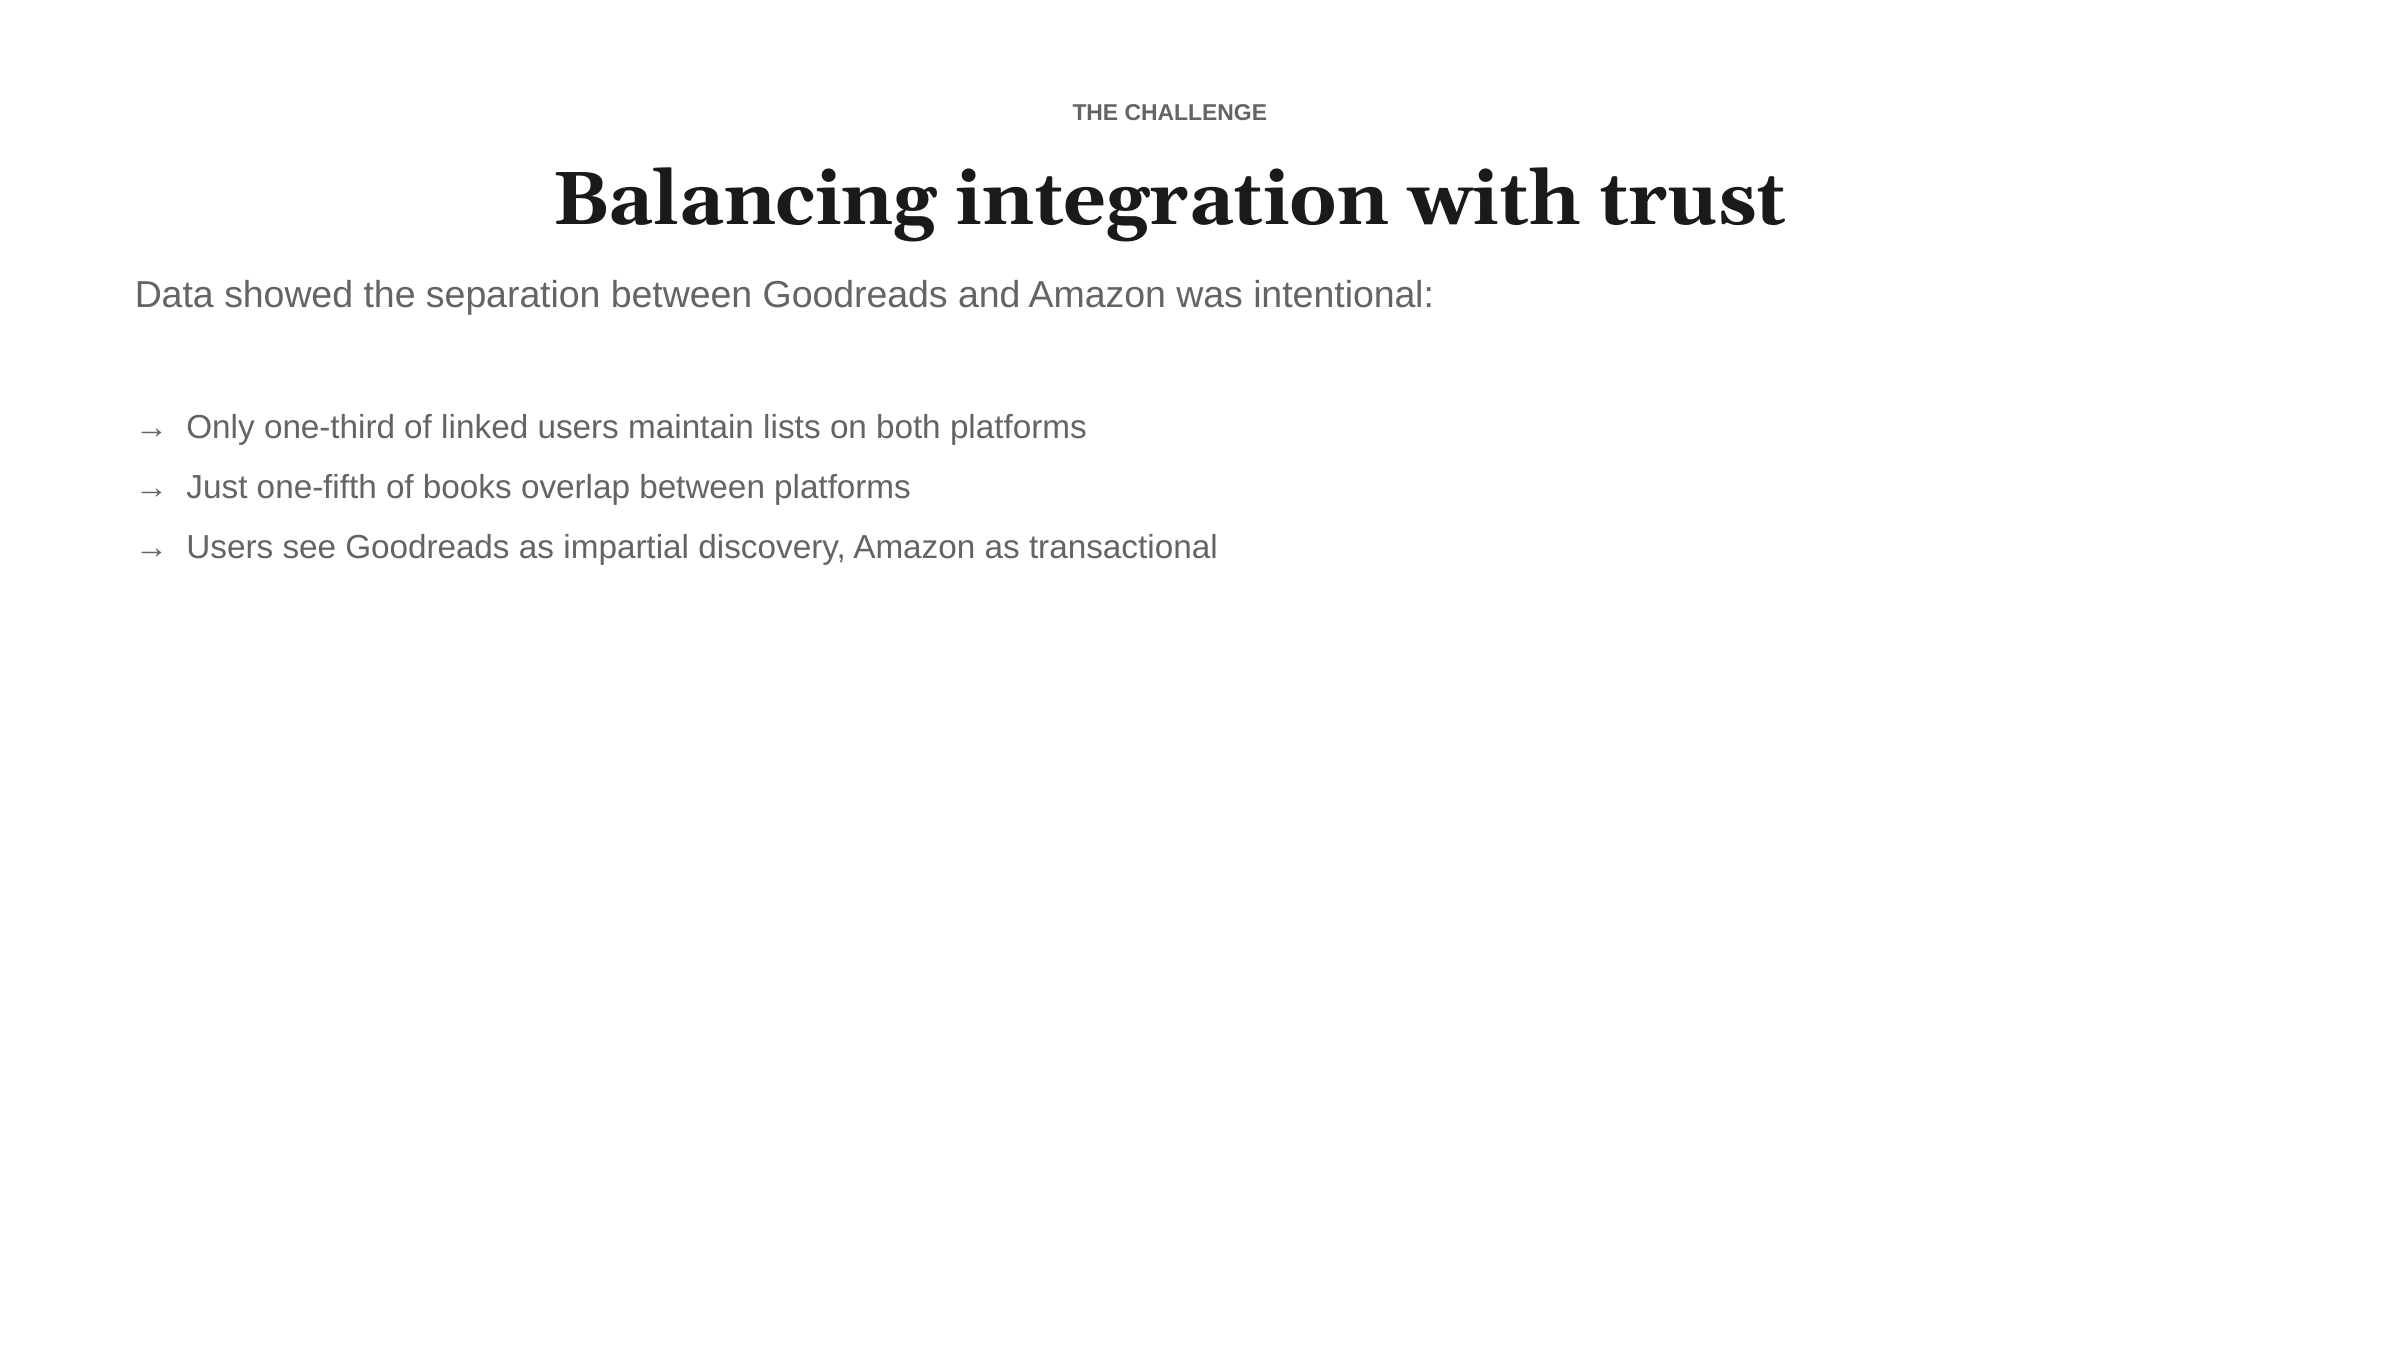

THE CHALLENGE
Balancing integration with trust
Data showed the separation between Goodreads and Amazon was intentional:
→  Only one-third of linked users maintain lists on both platforms
→  Just one-fifth of books overlap between platforms
→  Users see Goodreads as impartial discovery, Amazon as transactional